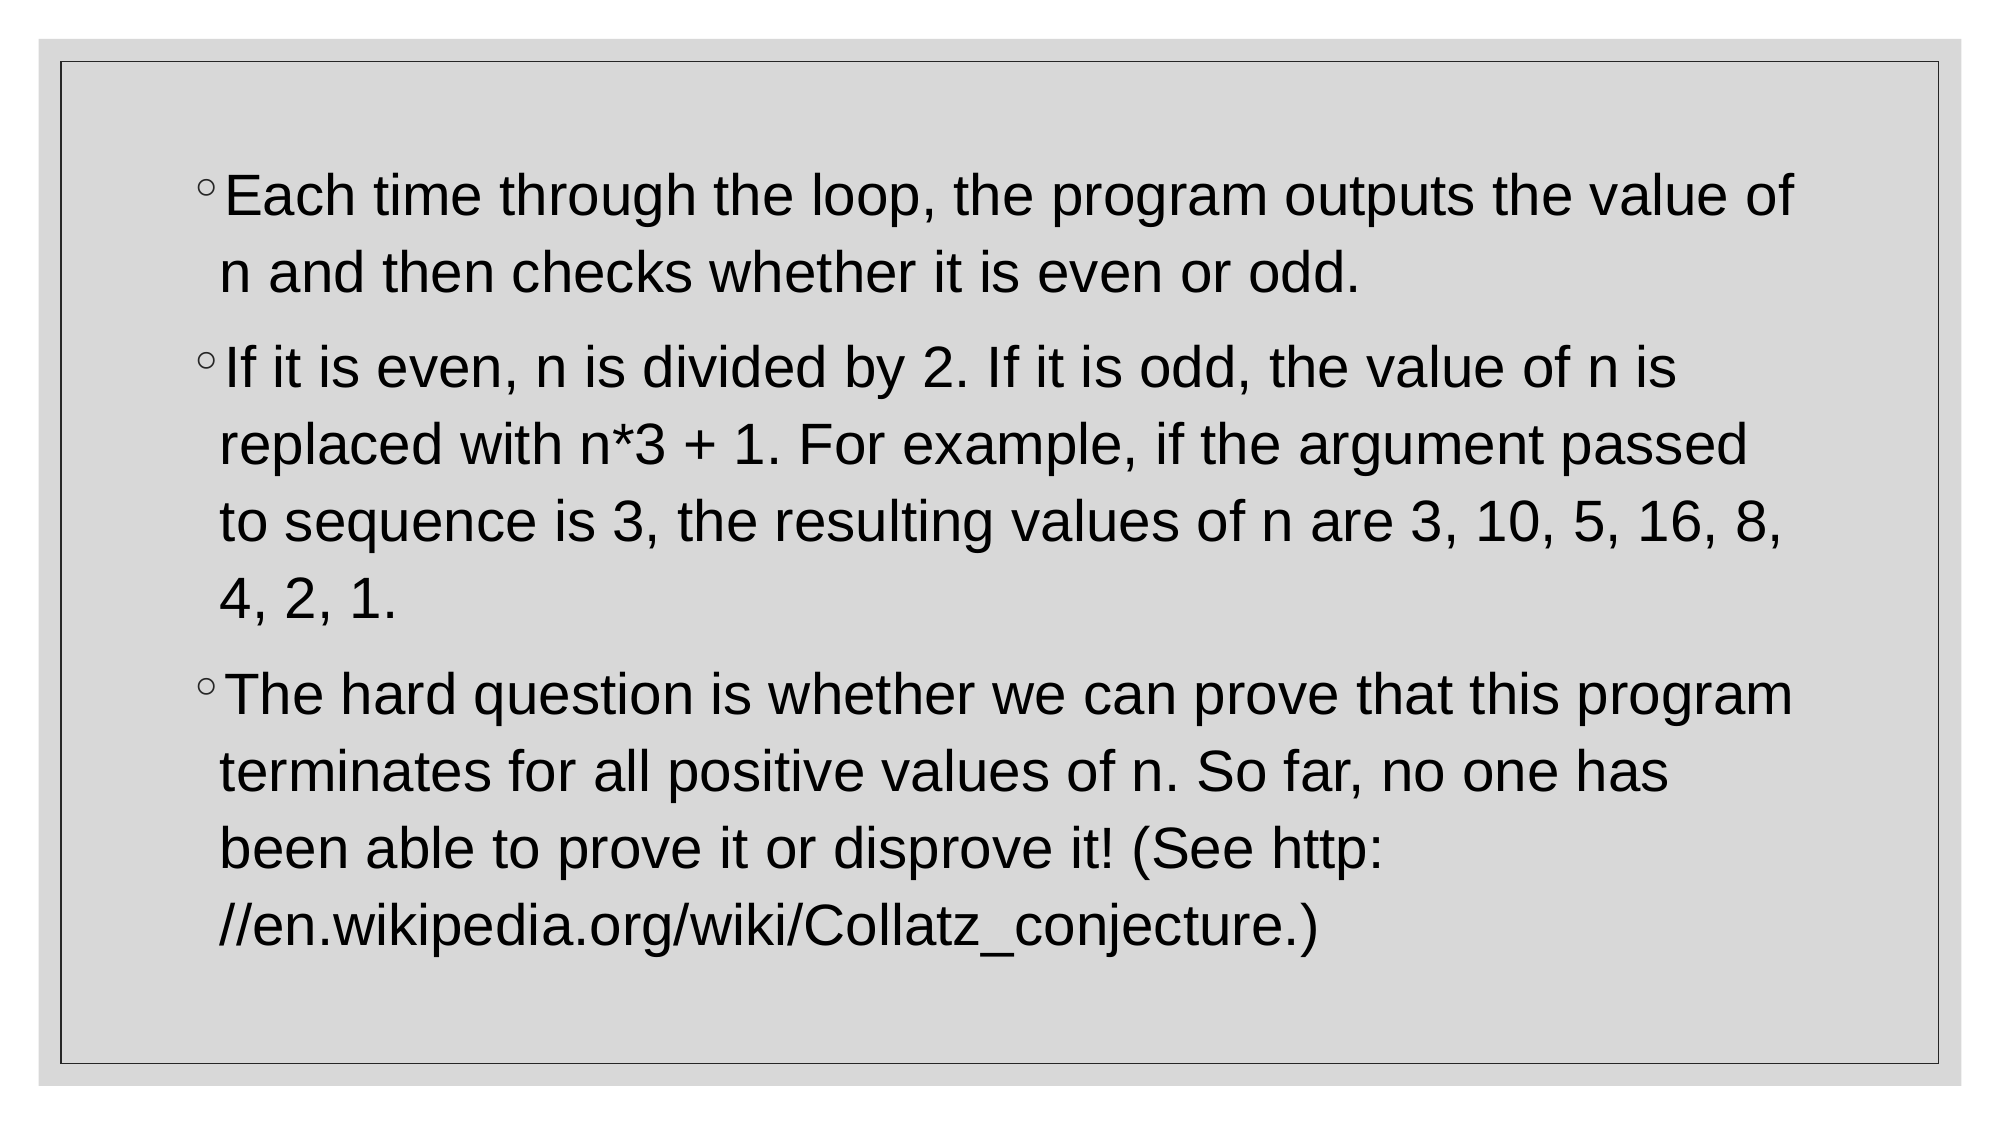

Each time through the loop, the program outputs the value of n and then checks whether it is even or odd.
If it is even, n is divided by 2. If it is odd, the value of n is replaced with n*3 + 1. For example, if the argument passed to sequence is 3, the resulting values of n are 3, 10, 5, 16, 8, 4, 2, 1.
The hard question is whether we can prove that this program terminates for all positive values of n. So far, no one has been able to prove it or disprove it! (See http: //en.wikipedia.org/wiki/Collatz_conjecture.)